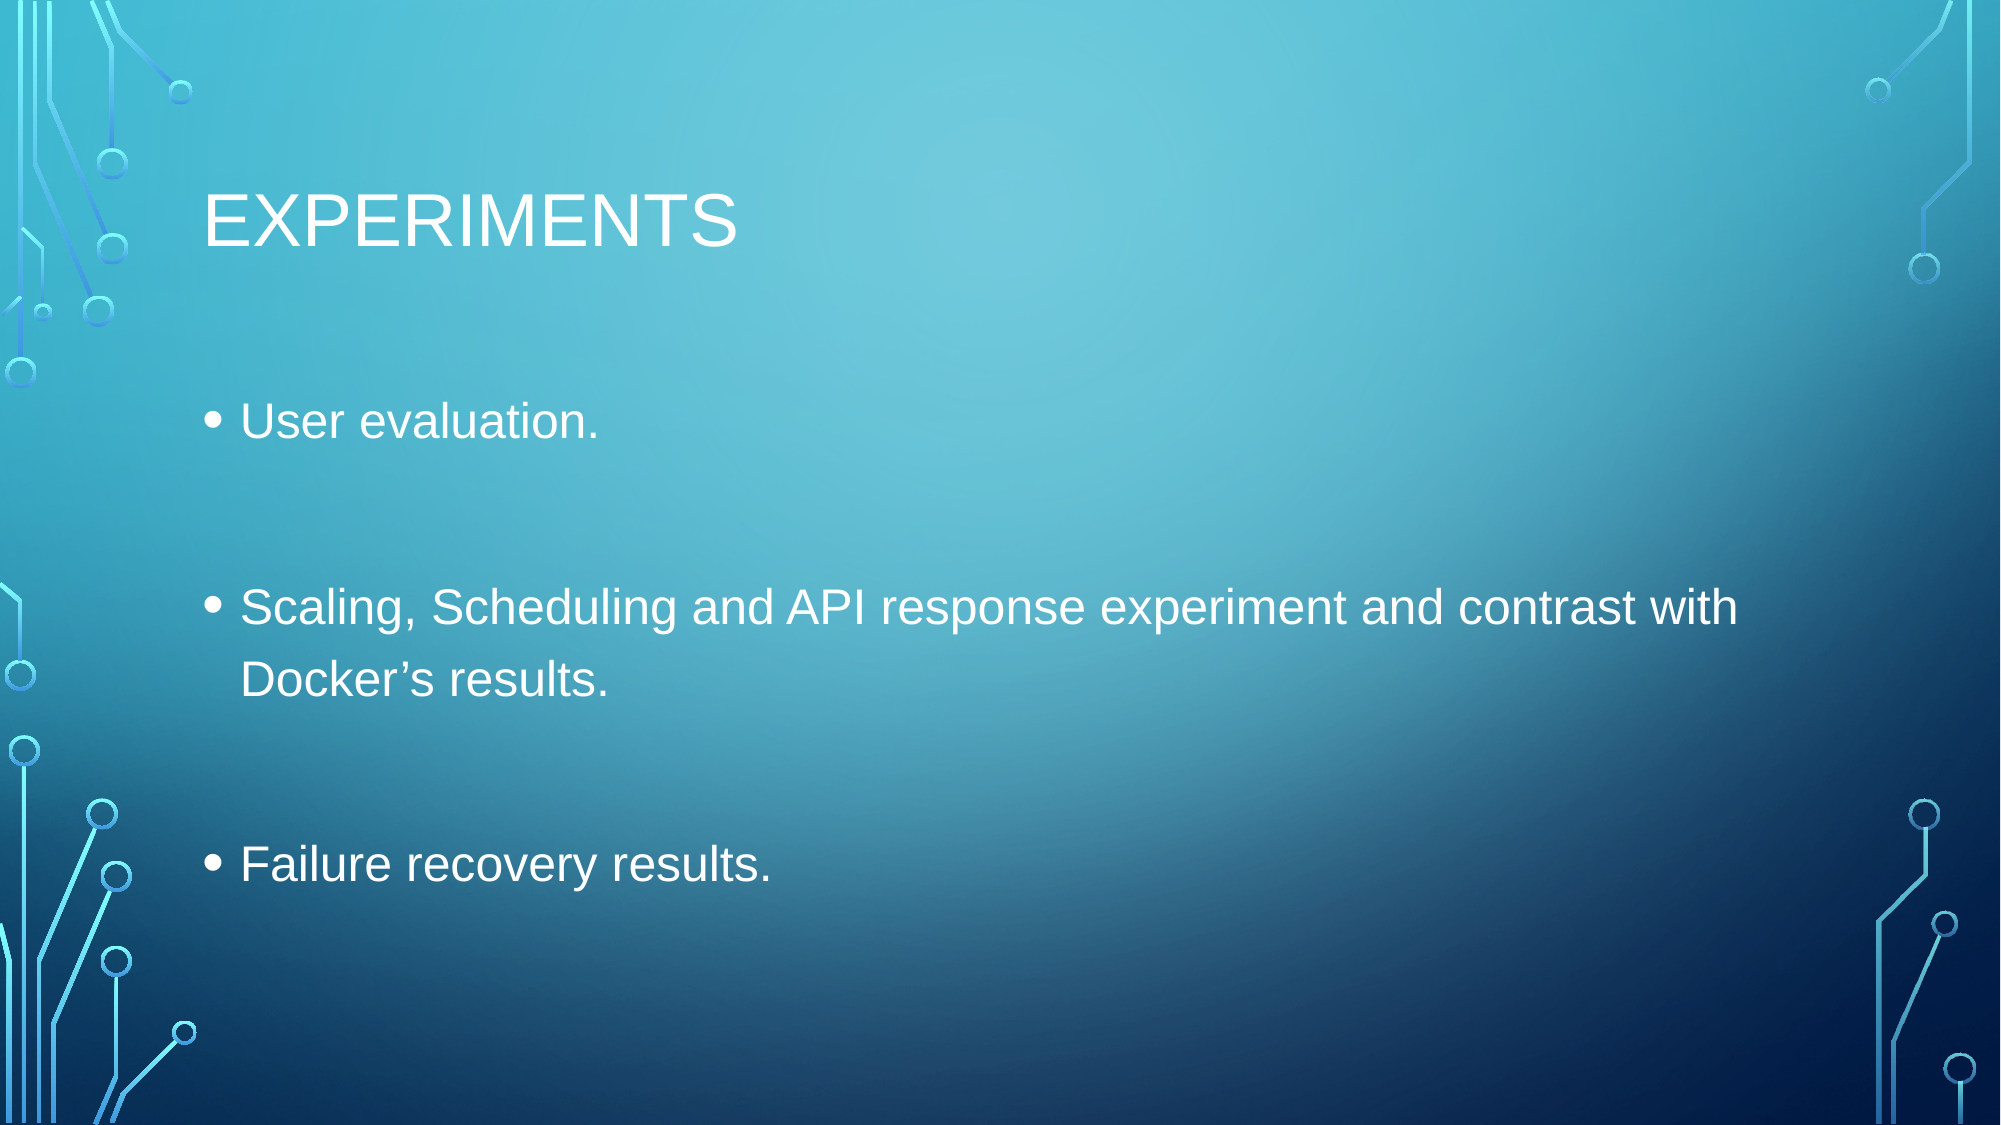

# Experiments
User evaluation.

Scaling, Scheduling and API response experiment and contrast with Docker’s results.

Failure recovery results.